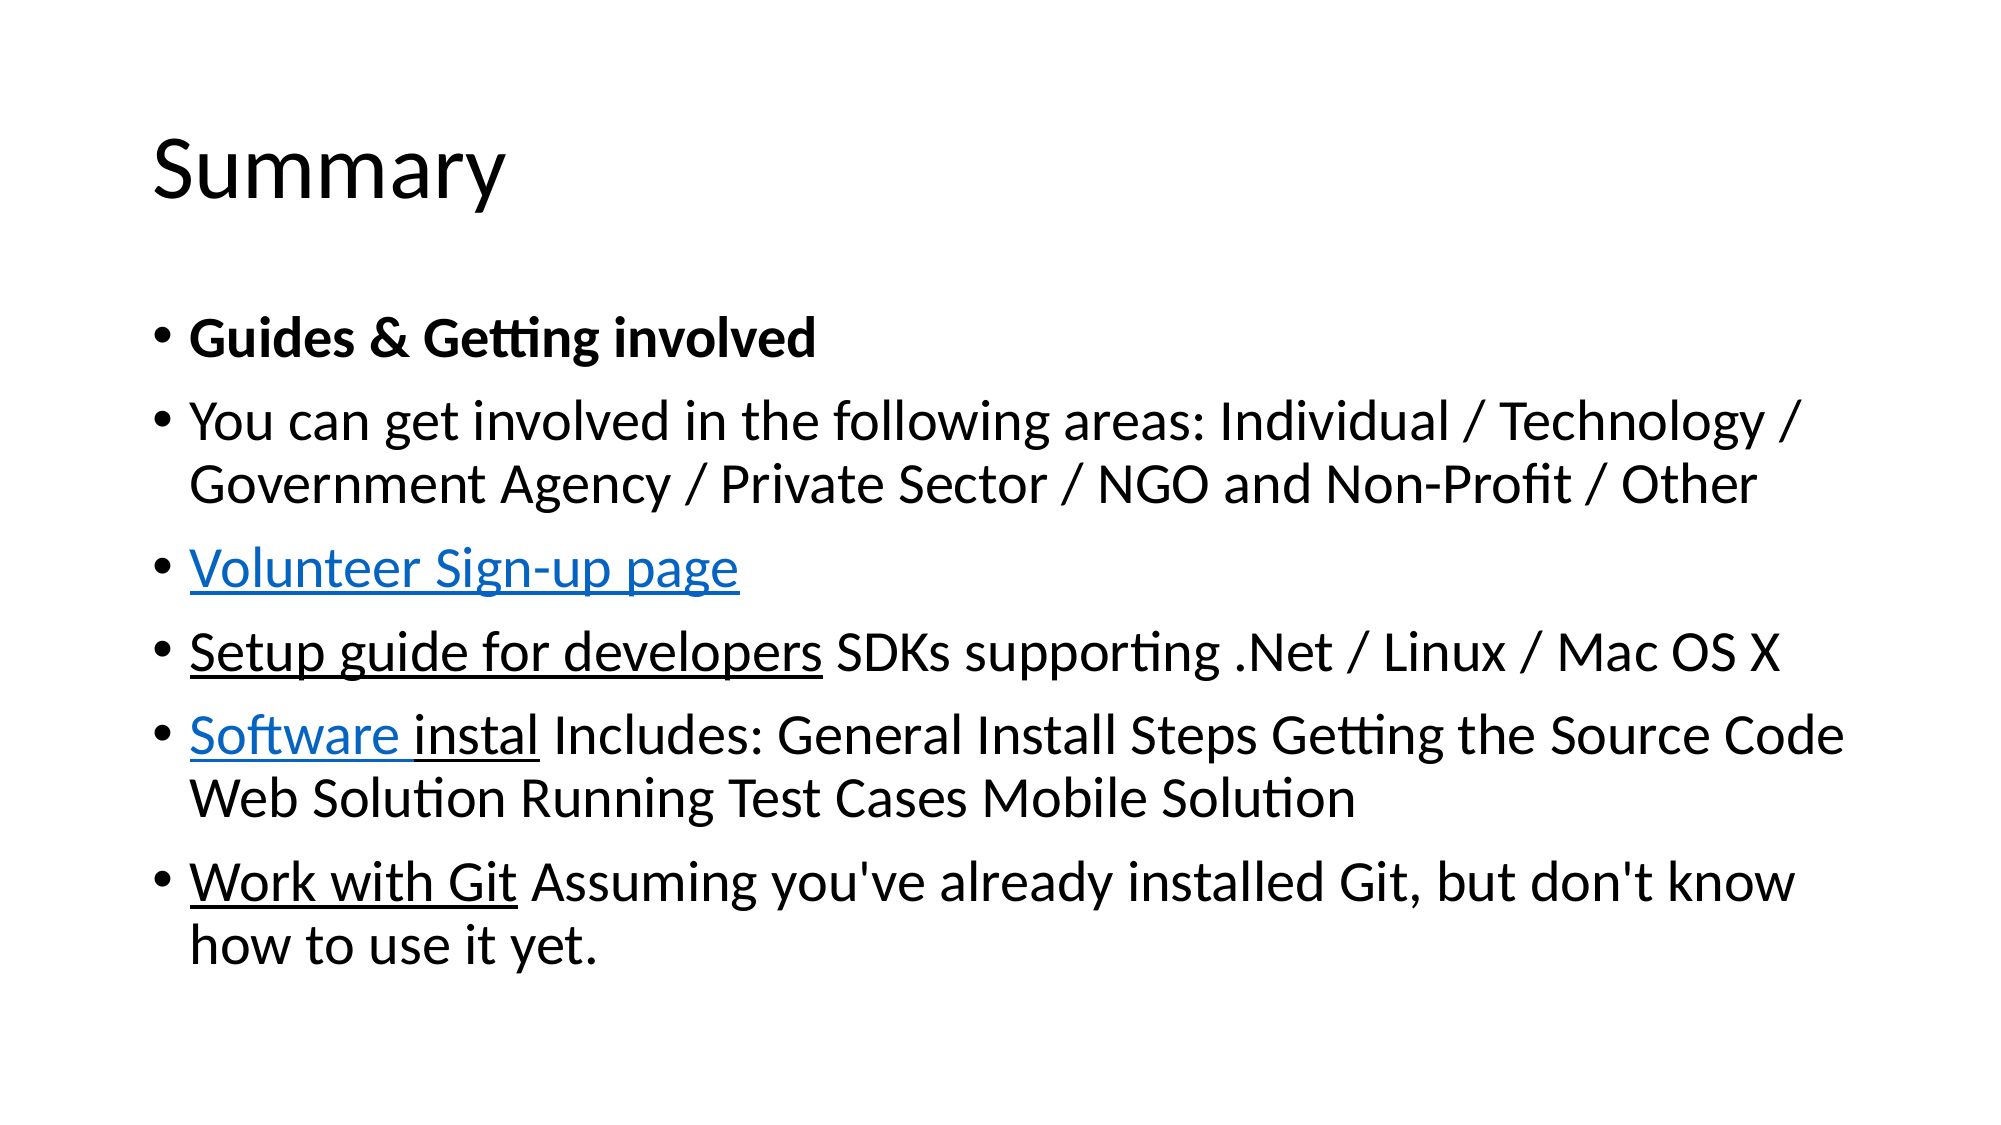

# Summary
Guides & Getting involved
You can get involved in the following areas: Individual / Technology / Government Agency / Private Sector / NGO and Non-Profit / Other
Volunteer Sign-up page
Setup guide for developers SDKs supporting .Net / Linux / Mac OS X
Software instal Includes: General Install Steps Getting the Source Code Web Solution Running Test Cases Mobile Solution
Work with Git Assuming you've already installed Git, but don't know how to use it yet.